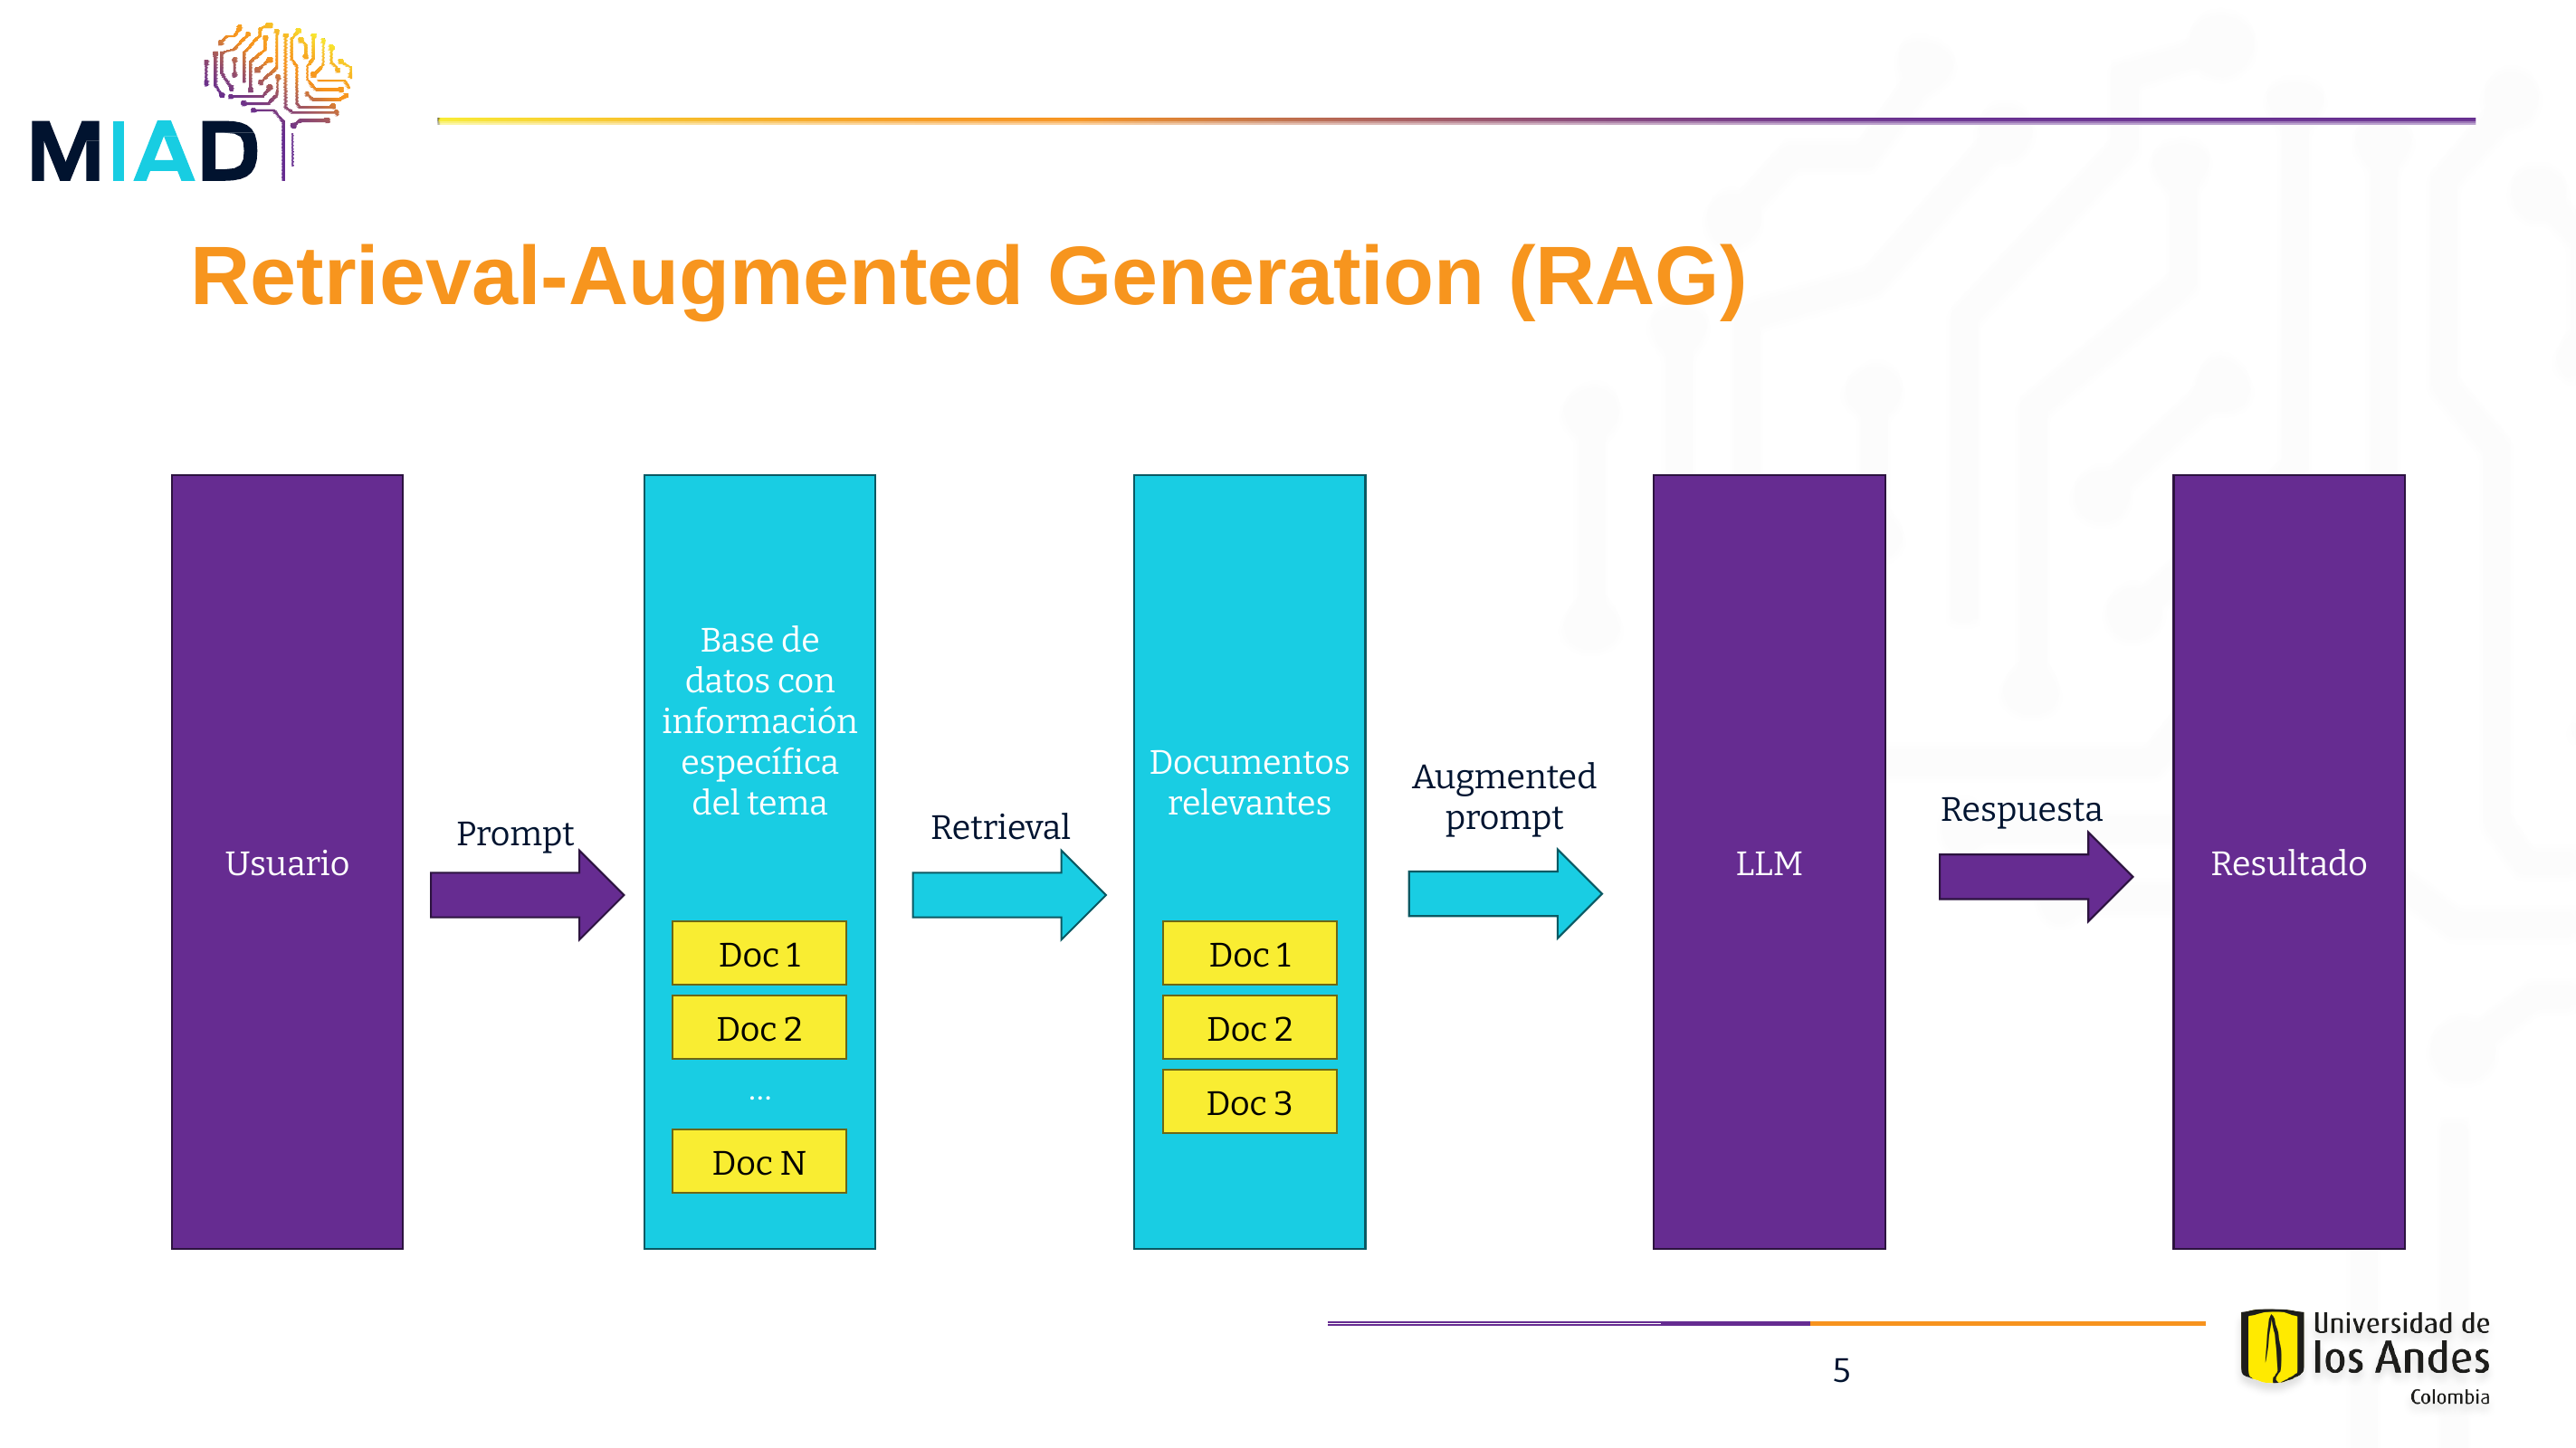

# Retrieval-Augmented Generation (RAG)
LLM
Base de datos con información específica del tema

…
Documentos relevantes

Resultado
Usuario
Augmented prompt

Respuesta

Retrieval

Prompt

Doc 1
Doc 1
Doc 2
Doc 2
Doc 3
Doc N
5